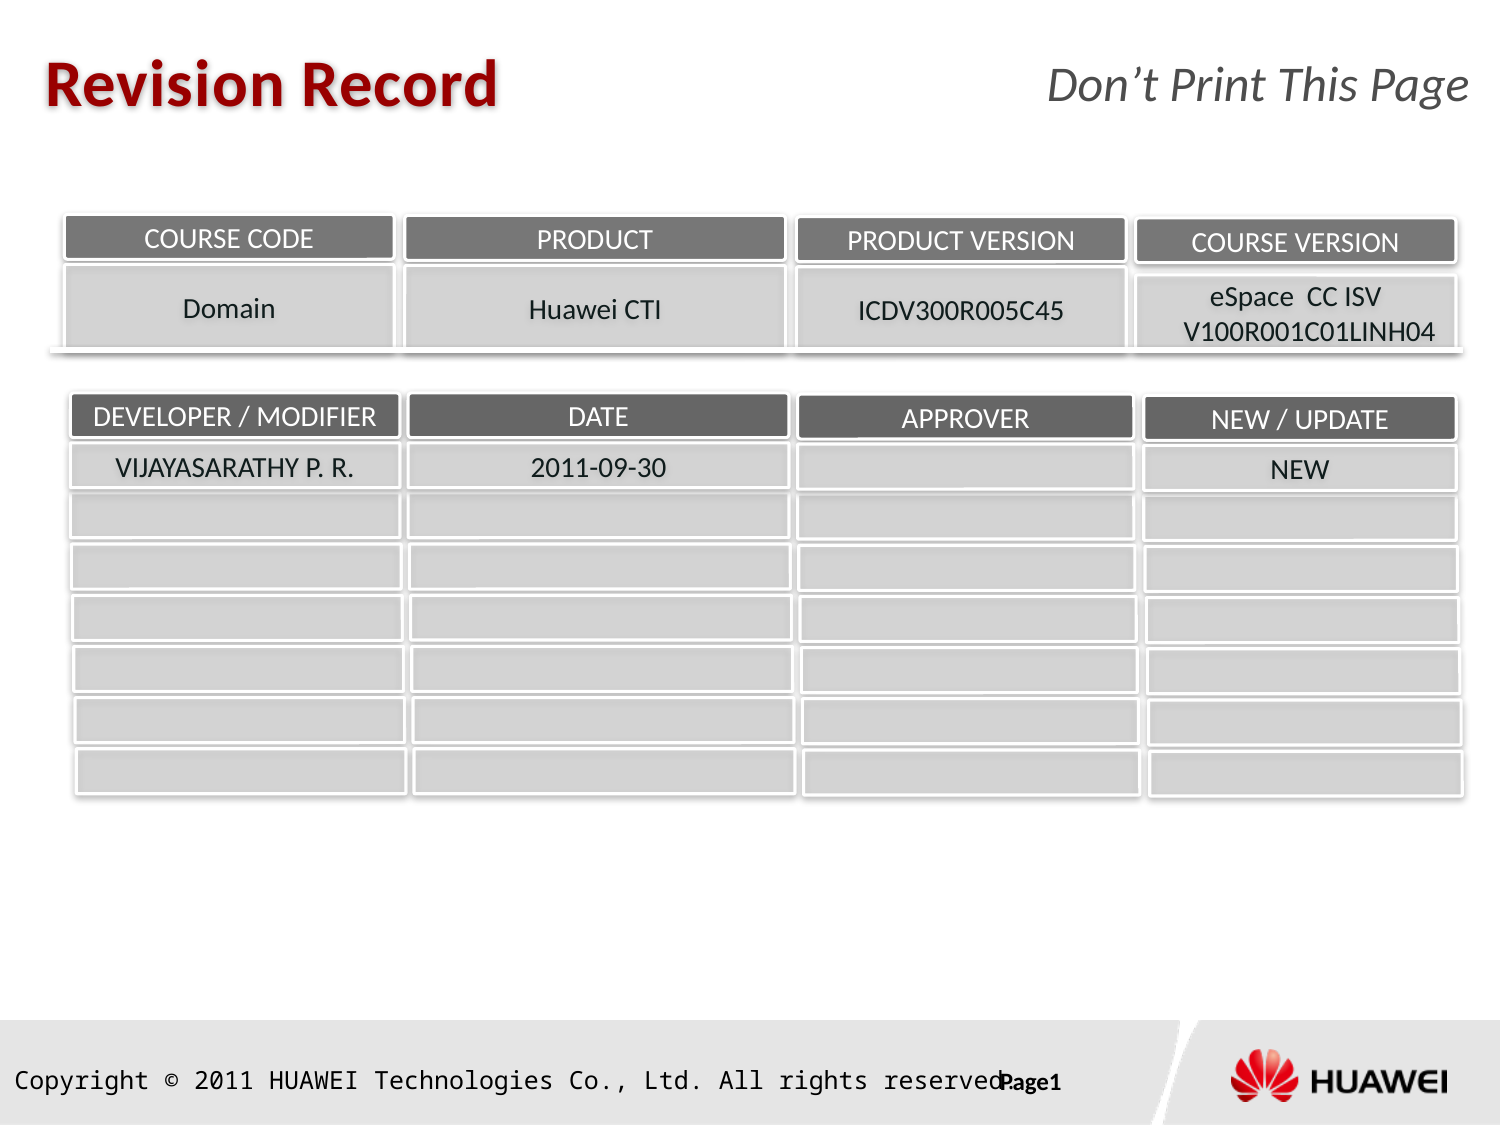

Revision Record
Don’t Print This Page
COURSE CODE
PRODUCT
PRODUCT VERSION
COURSE VERSION
Domain
Huawei CTI
ICDV300R005C45
eSpace  CC ISV V100R001C01LINH04
DEVELOPER / MODIFIER
DATE
APPROVER
NEW / UPDATE
VIJAYASARATHY P. R.
2011-09-30

NEW

Page1